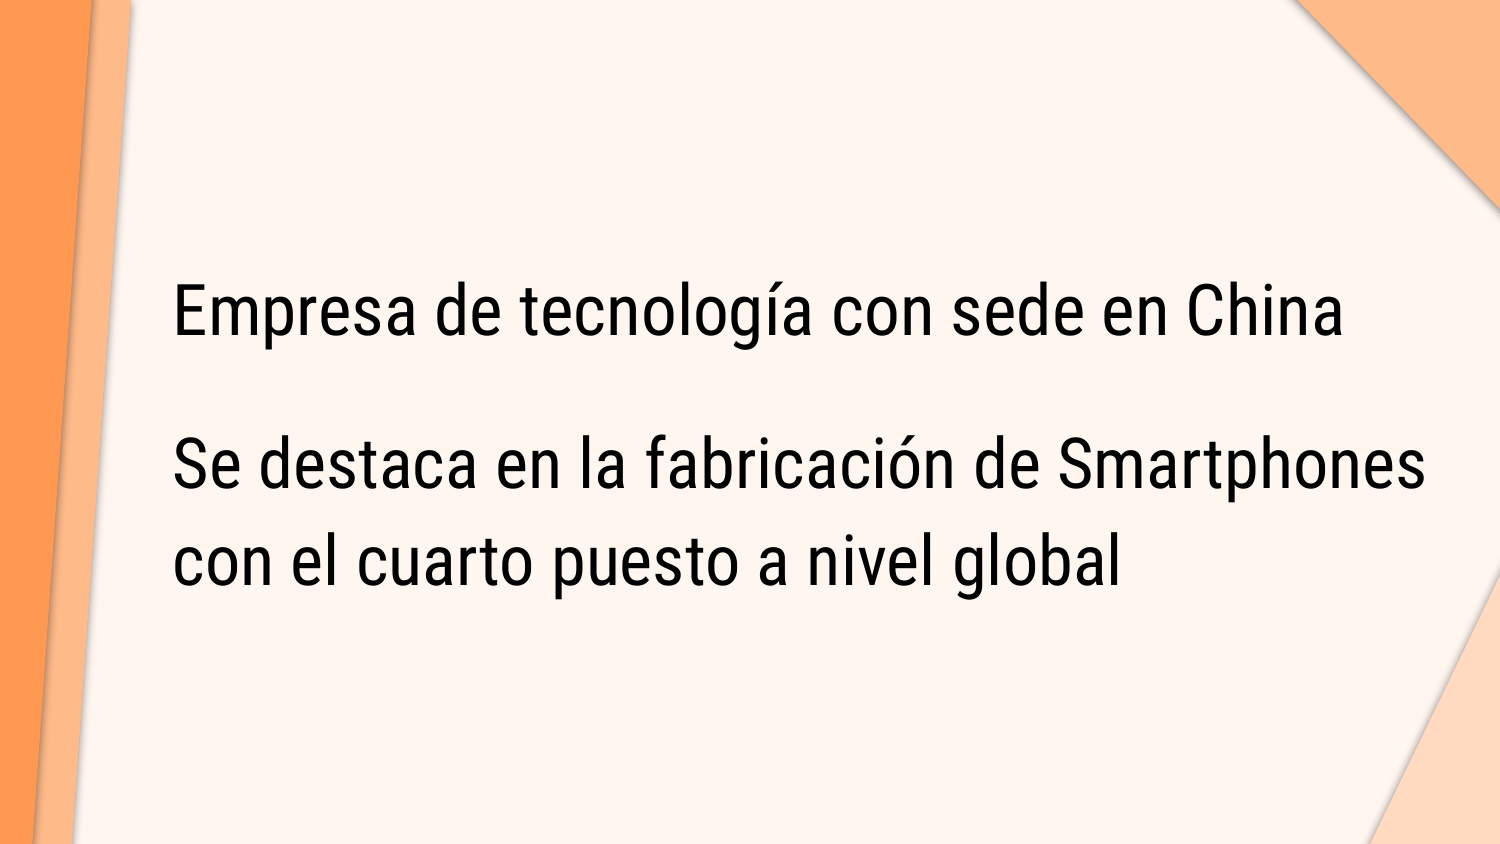

Empresa de tecnología con sede en China

Se destaca en la fabricación de Smartphones con el cuarto puesto a nivel global